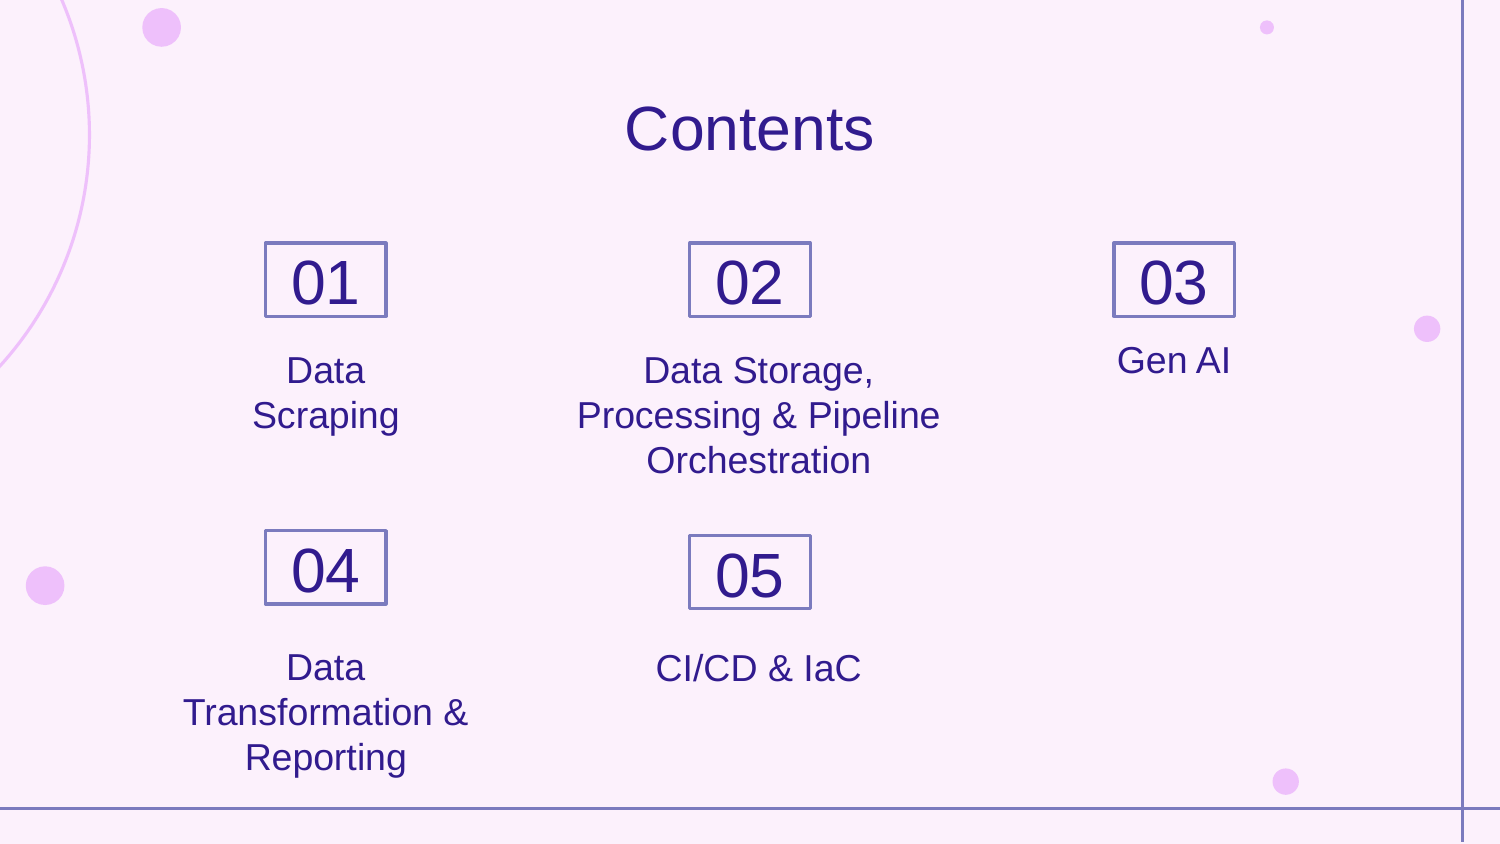

# Contents
01
02
03
Gen AI
Data Scraping
Data Storage, Processing & Pipeline Orchestration
04
05
Data Transformation & Reporting
CI/CD & IaC